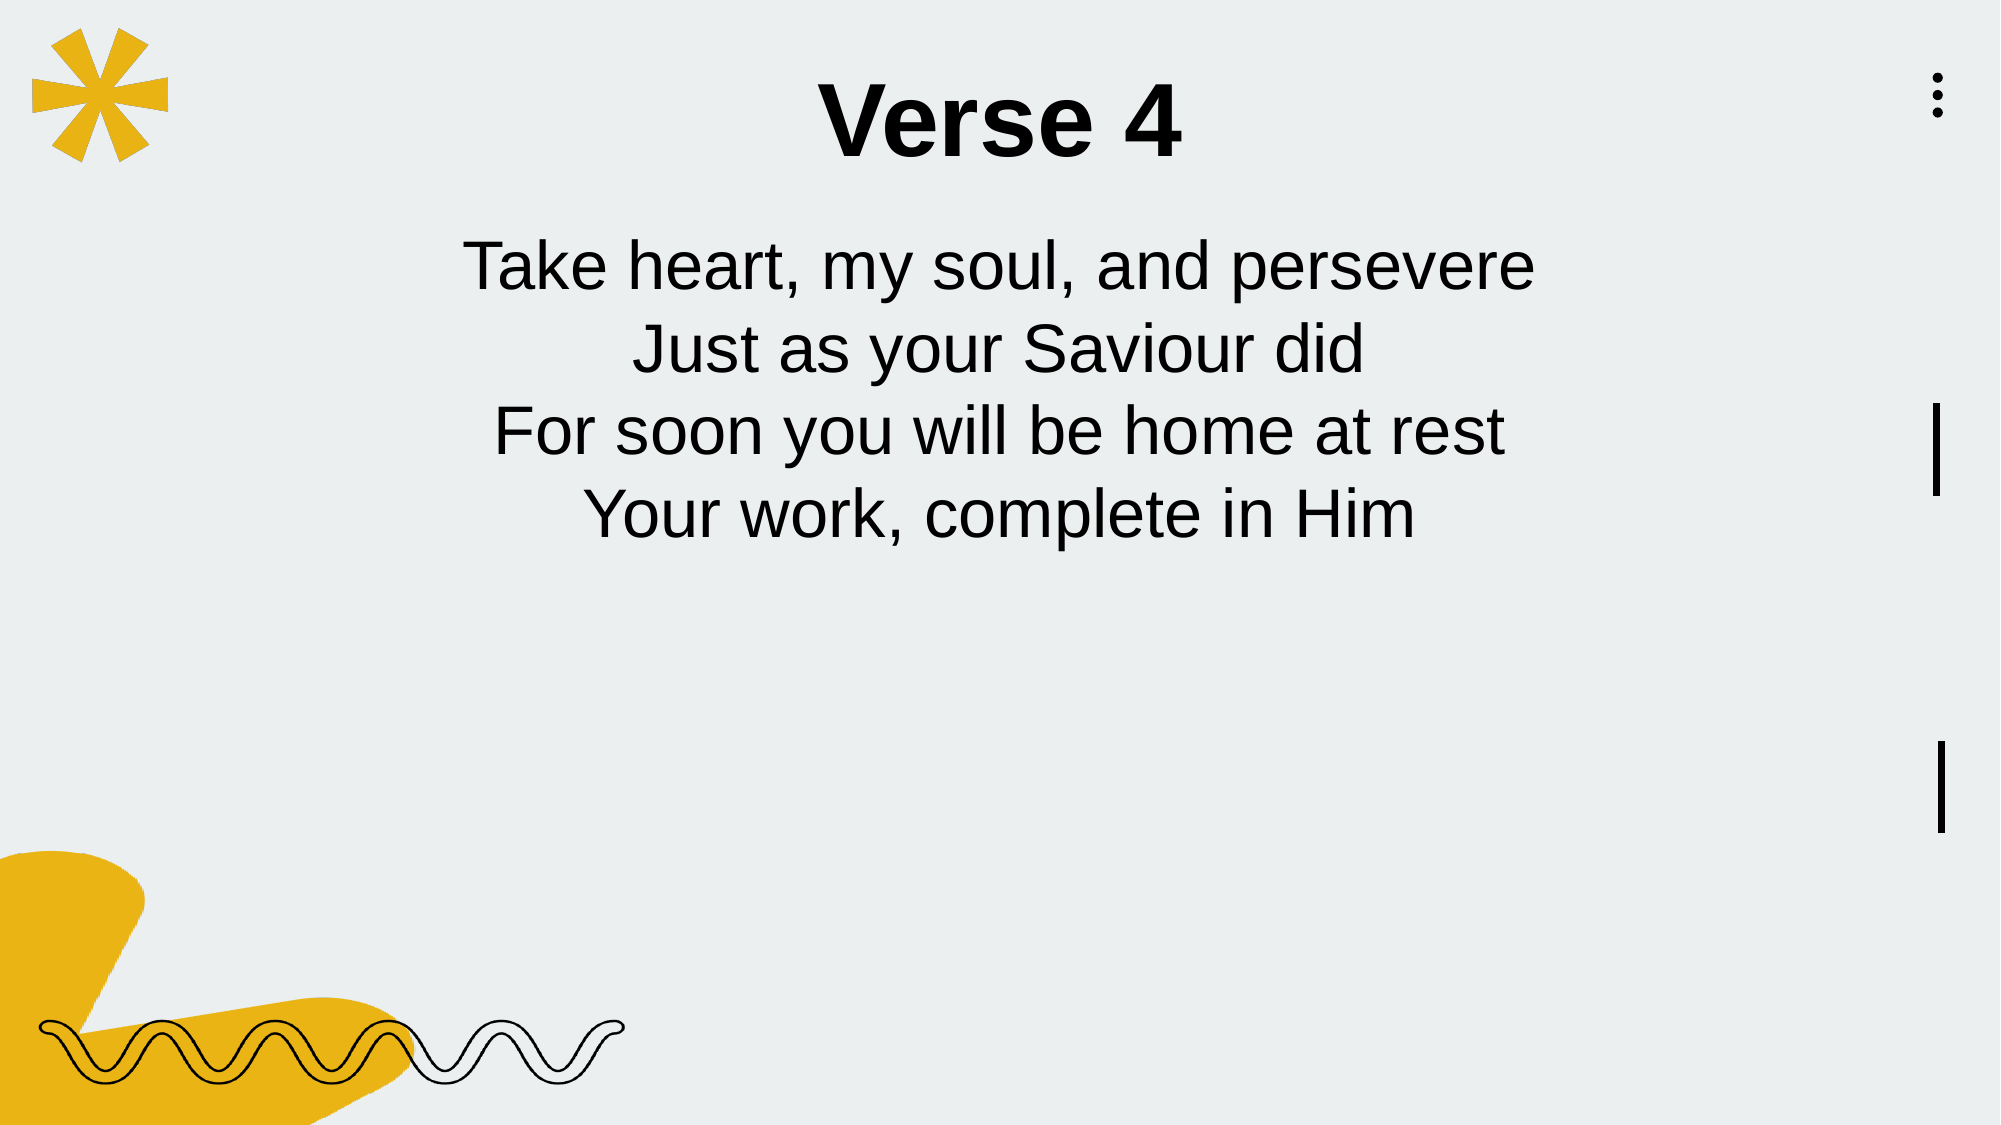

Verse 4
Take heart, my soul, and persevere
Just as your Saviour did
For soon you will be home at rest
Your work, complete in Him